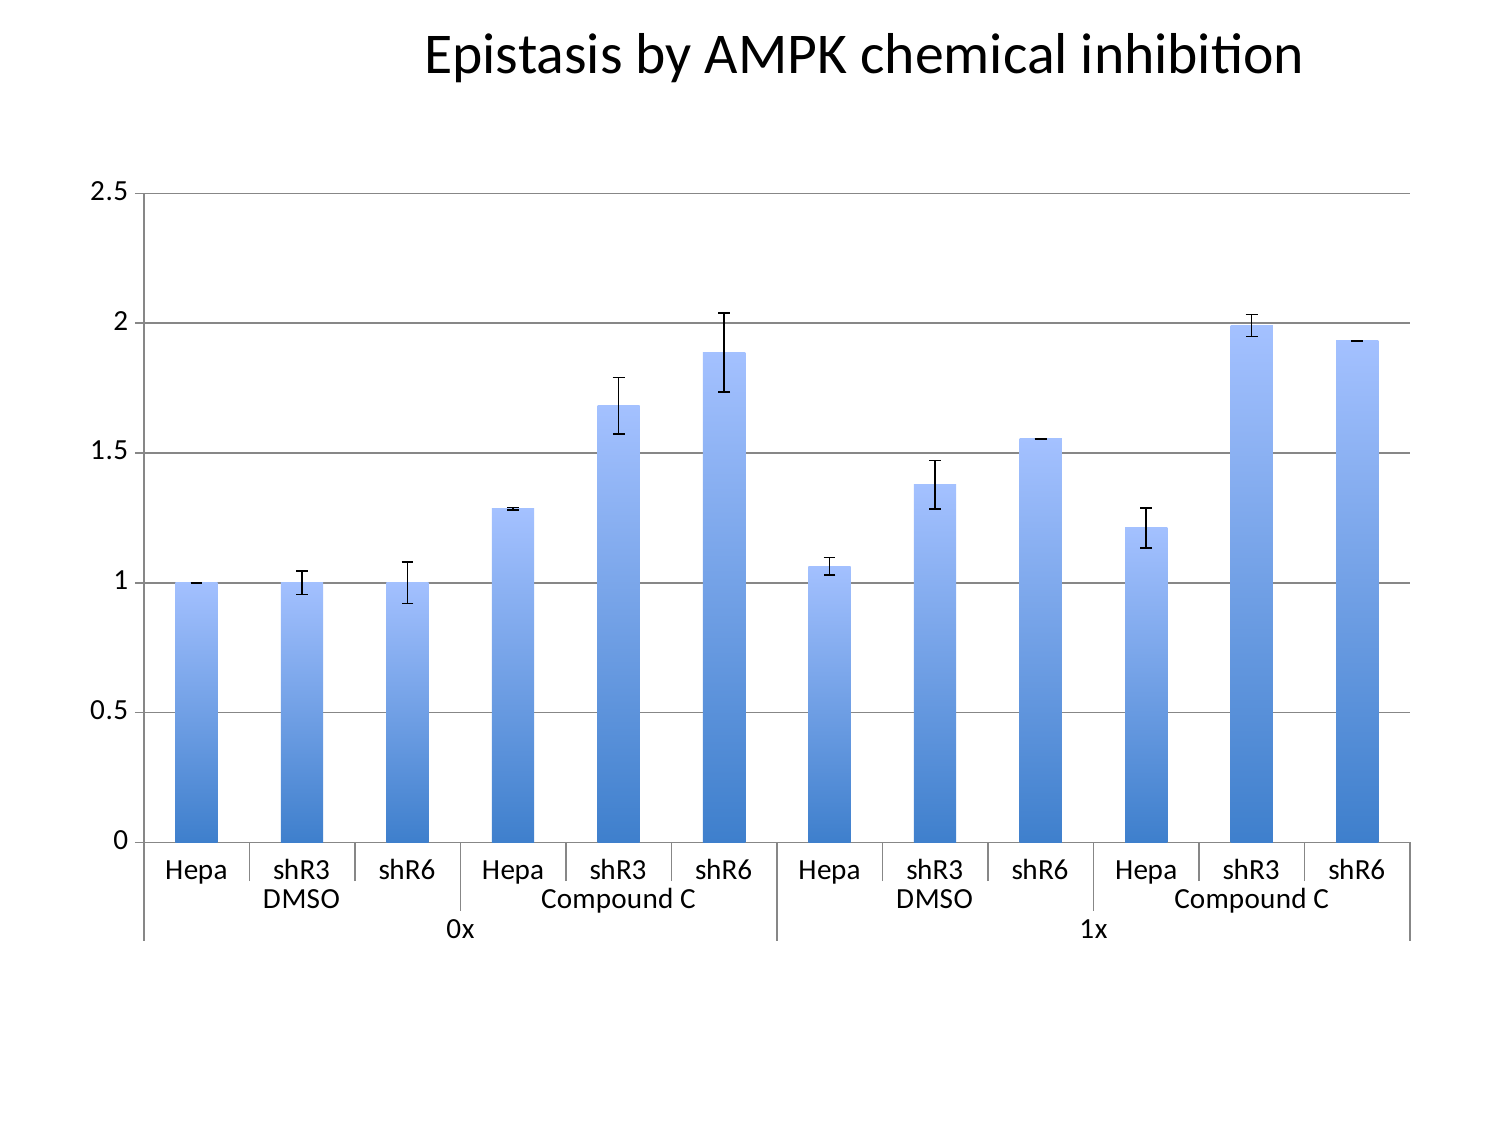

# Epistasis by AMPK chemical inhibition

### Chart

| Category |  |
|---|---|
| Hepa | 1.0 |
| shR3 | 1.0 |
| shR6 | 1.0 |
| Hepa | 1.284784377542718 |
| shR3 | 1.681066666666667 |
| shR6 | 1.886845827439887 |
| Hepa | 1.063873067534581 |
| shR3 | 1.377066666666667 |
| shR6 | 1.553983969825554 |
| Hepa | 1.211147274206672 |
| shR3 | 1.991466666666667 |
| shR6 | 1.932107496463932 |